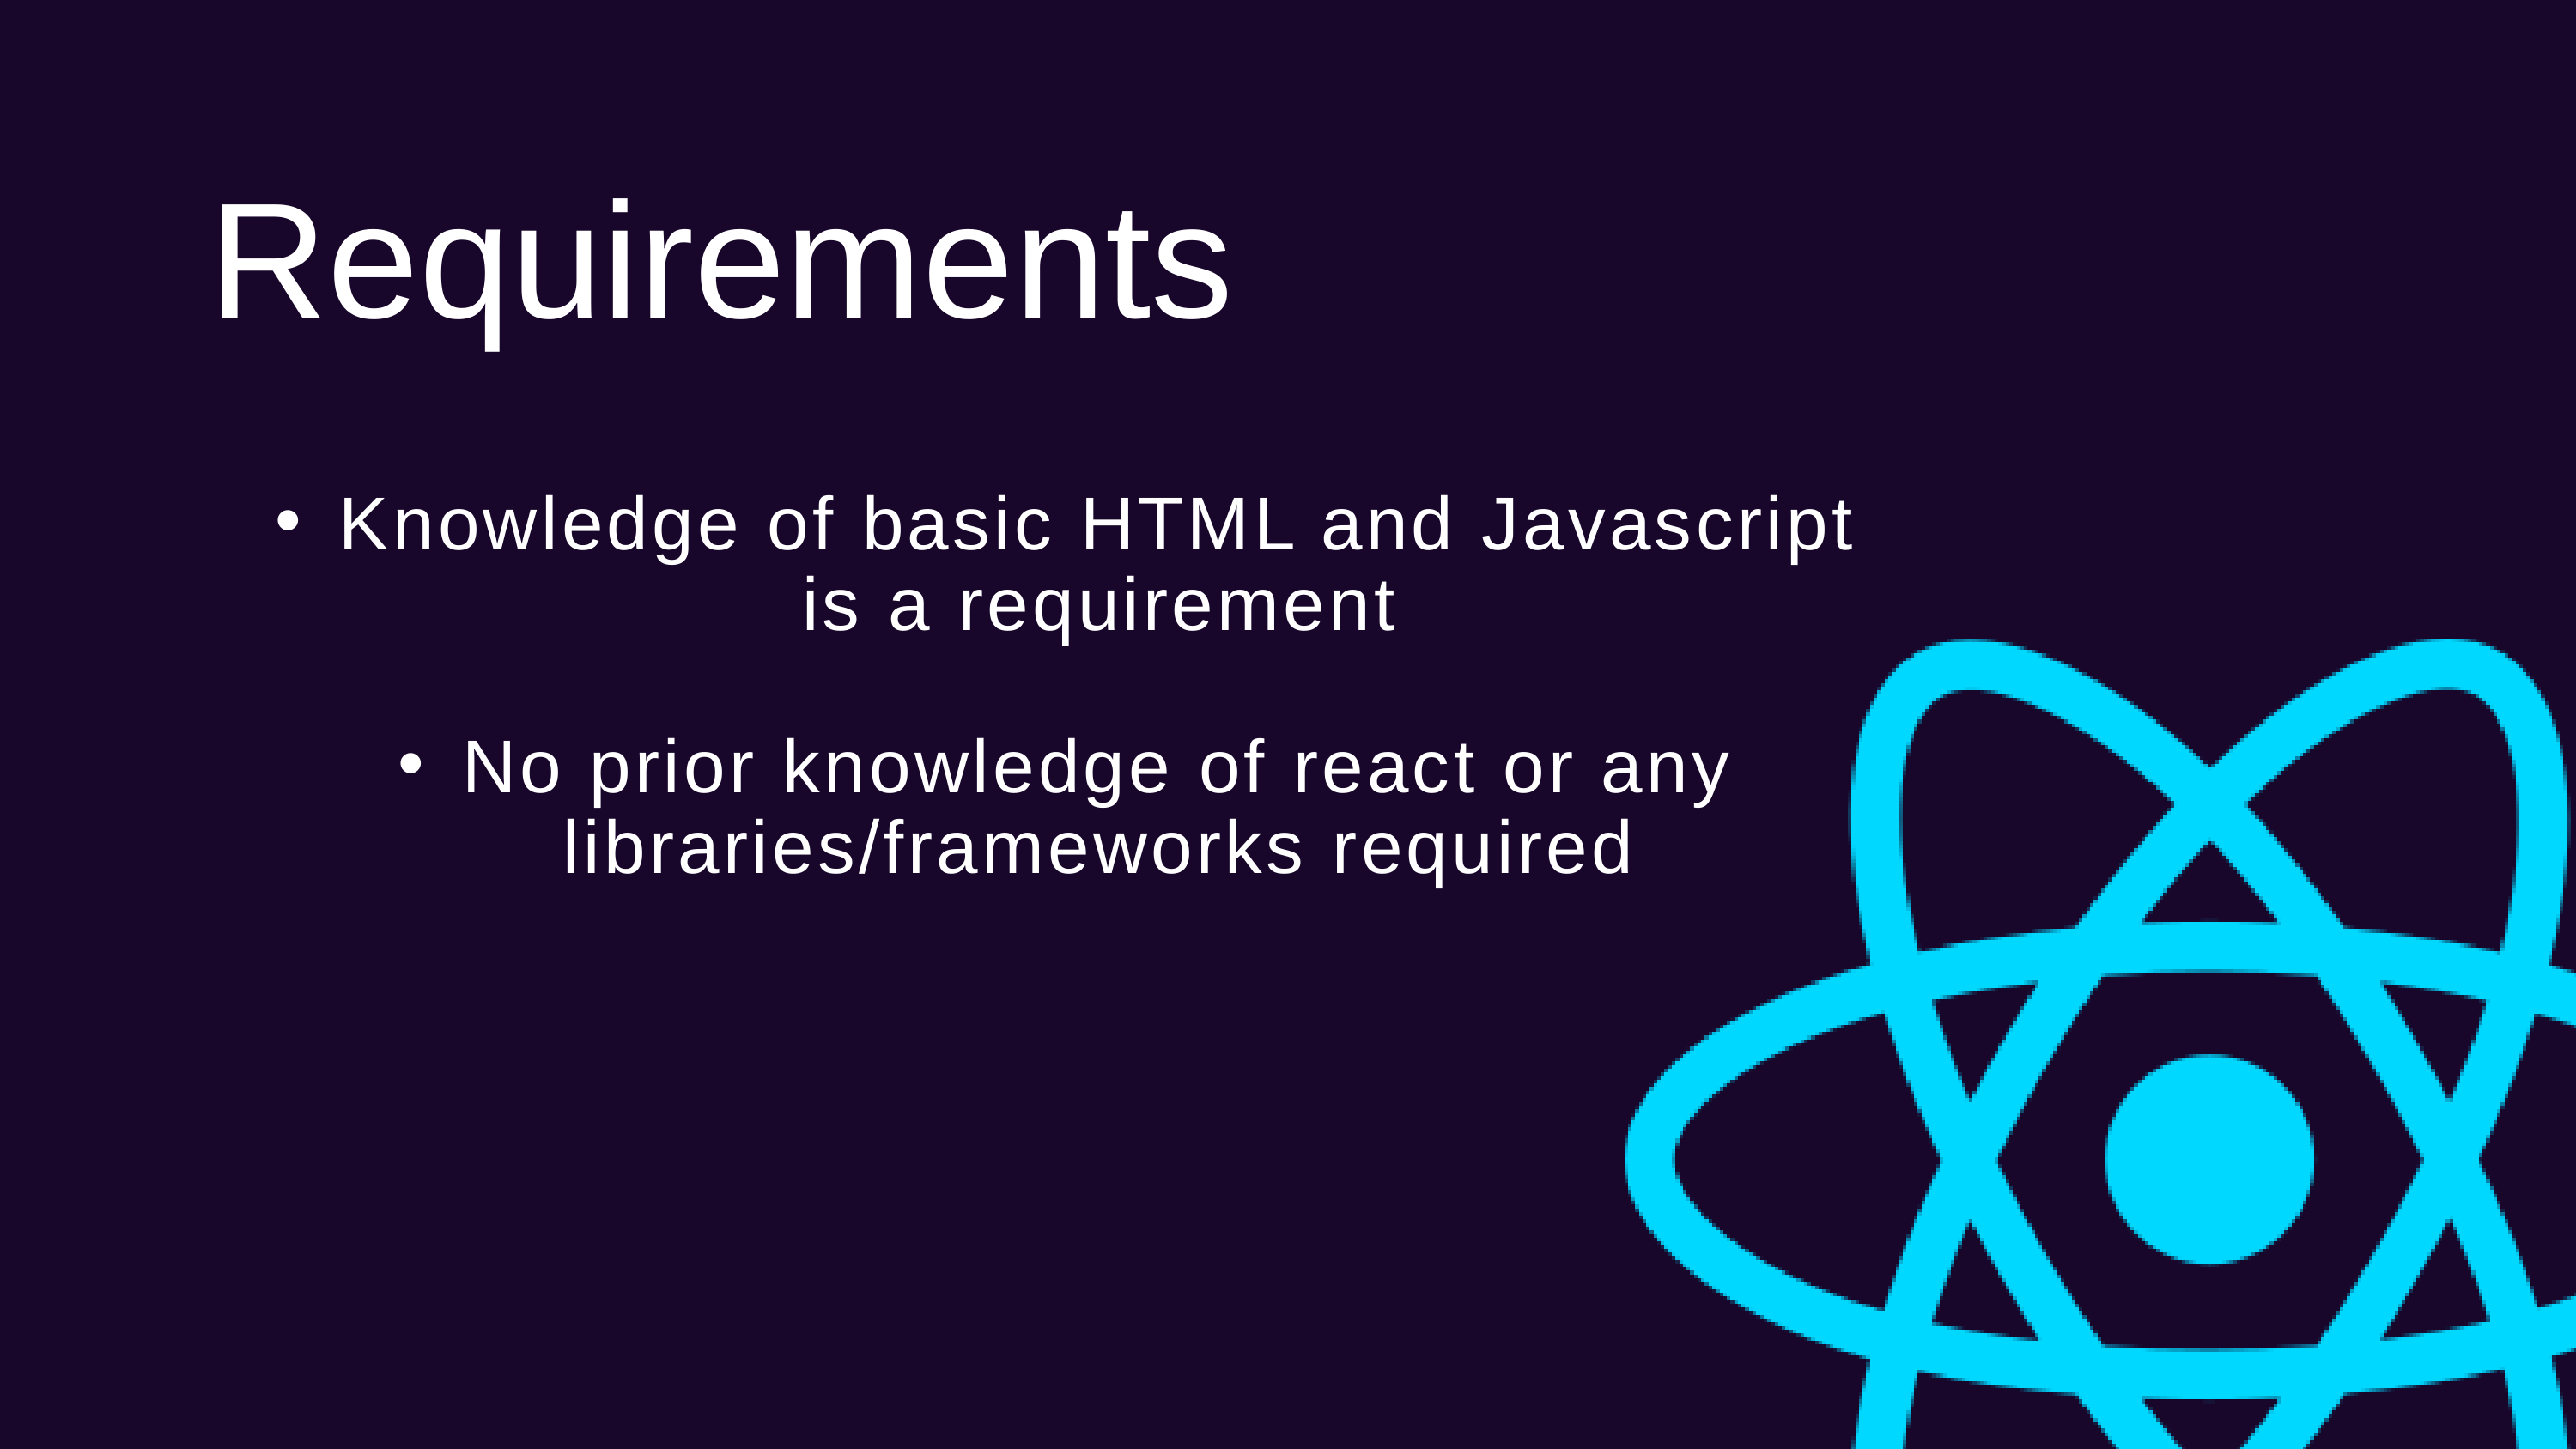

Requirements
Knowledge of basic HTML and Javascript is a requirement

No prior knowledge of react or any libraries/frameworks required